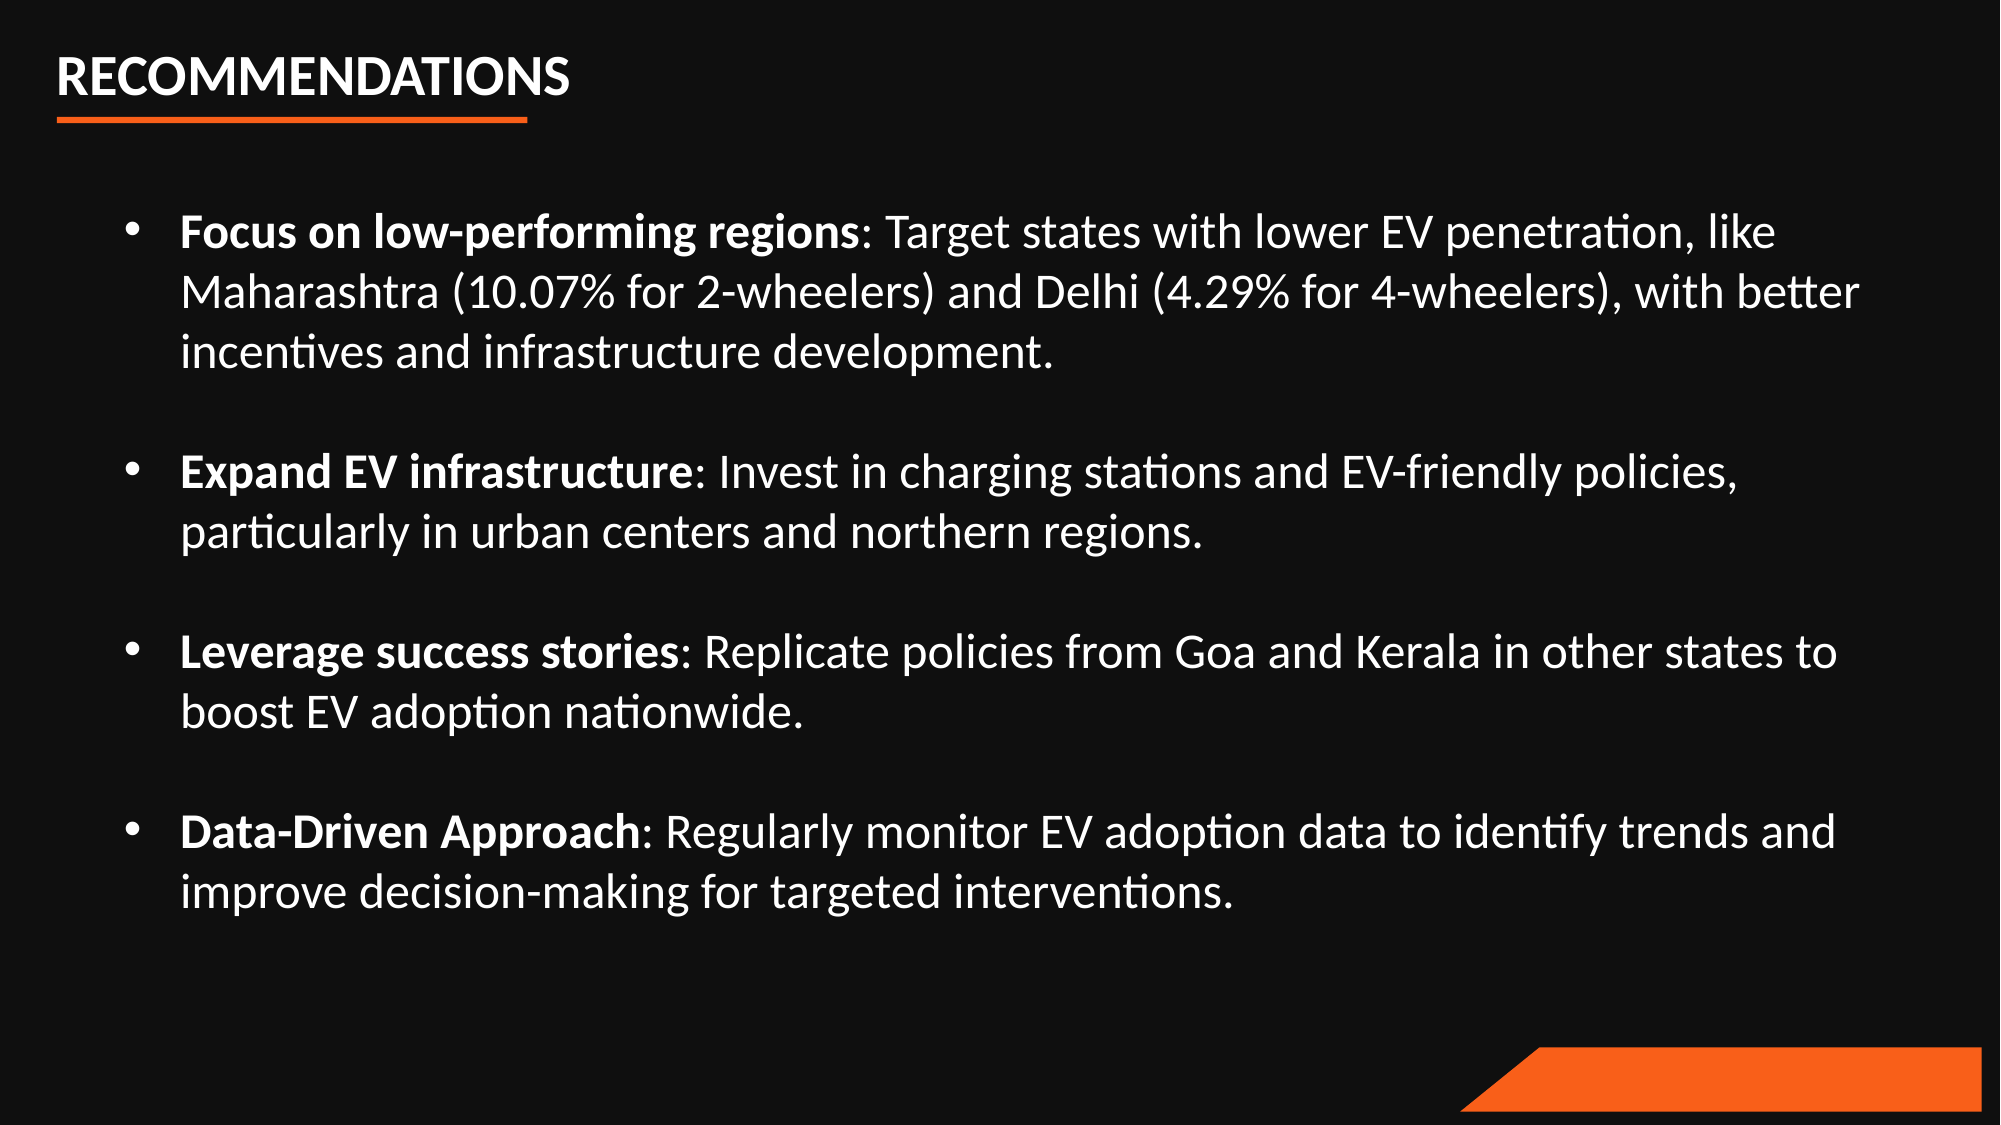

RECOMMENDATIONS

Focus on low-performing regions: Target states with lower EV penetration, like Maharashtra (10.07% for 2-wheelers) and Delhi (4.29% for 4-wheelers), with better incentives and infrastructure development.

Expand EV infrastructure: Invest in charging stations and EV-friendly policies, particularly in urban centers and northern regions.

Leverage success stories: Replicate policies from Goa and Kerala in other states to boost EV adoption nationwide.

Data-Driven Approach: Regularly monitor EV adoption data to identify trends and improve decision-making for targeted interventions.